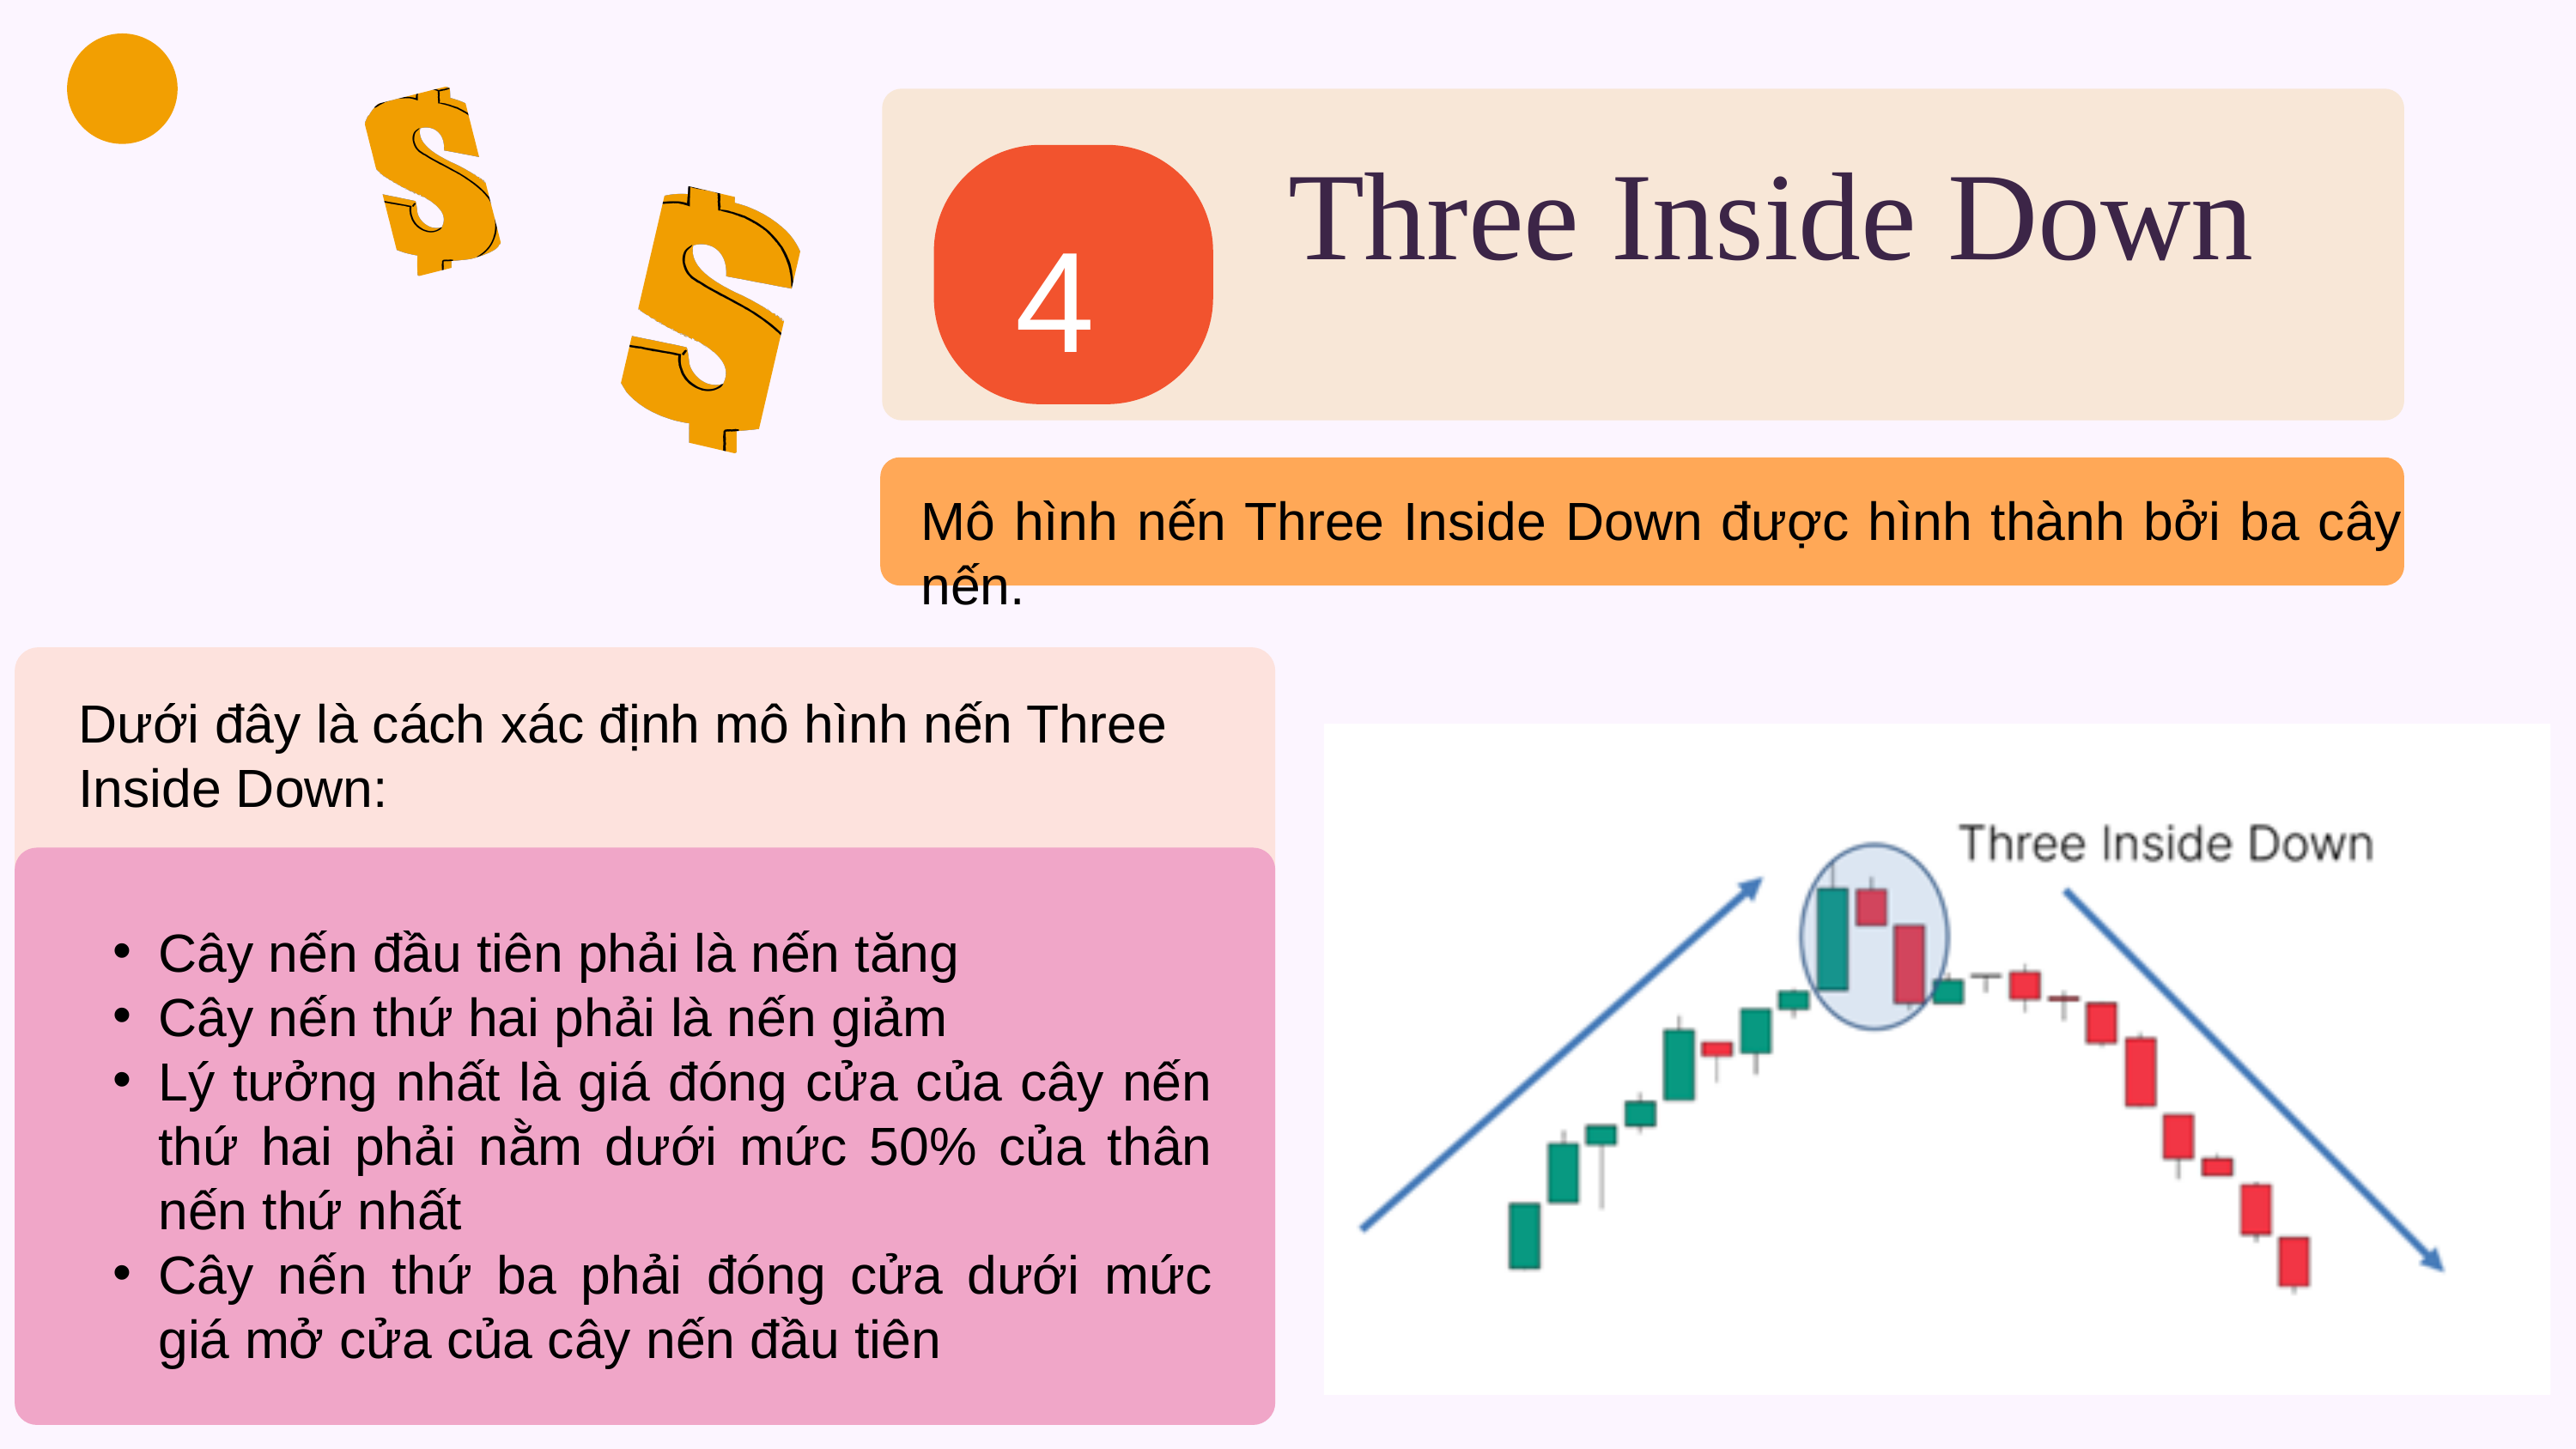

Three Inside Down

4

Mô hình nến Three Inside Down được hình thành bởi ba cây nến.

Dưới đây là cách xác định mô hình nến Three Inside Down:

Cây nến đầu tiên phải là nến tăng
Cây nến thứ hai phải là nến giảm
Lý tưởng nhất là giá đóng cửa của cây nến thứ hai phải nằm dưới mức 50% của thân nến thứ nhất
Cây nến thứ ba phải đóng cửa dưới mức giá mở cửa của cây nến đầu tiên